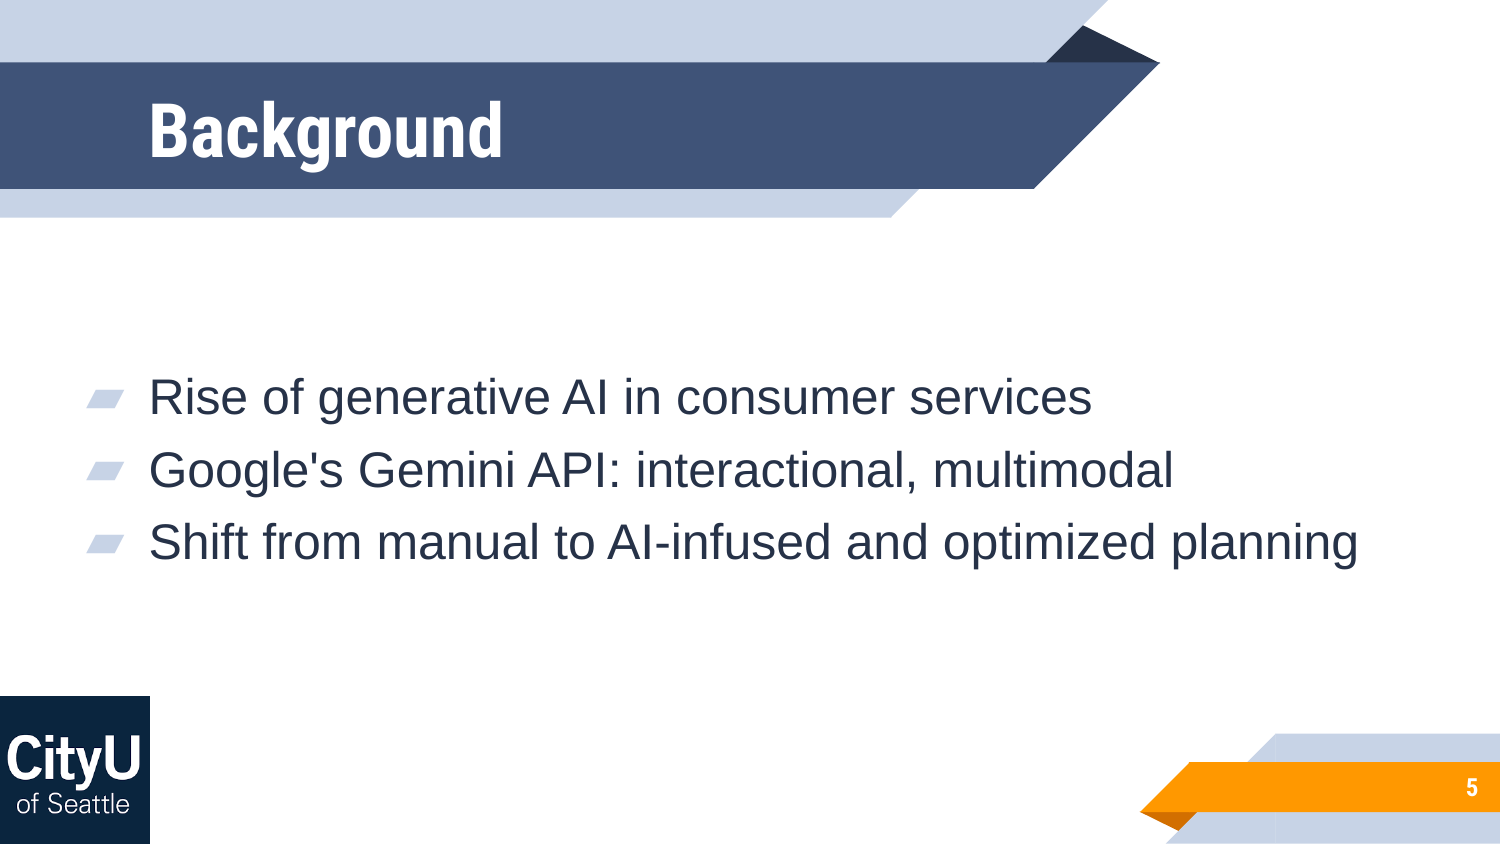

# Background
Rise of generative AI in consumer services
Google's Gemini API: interactional, multimodal
Shift from manual to AI-infused and optimized planning

5